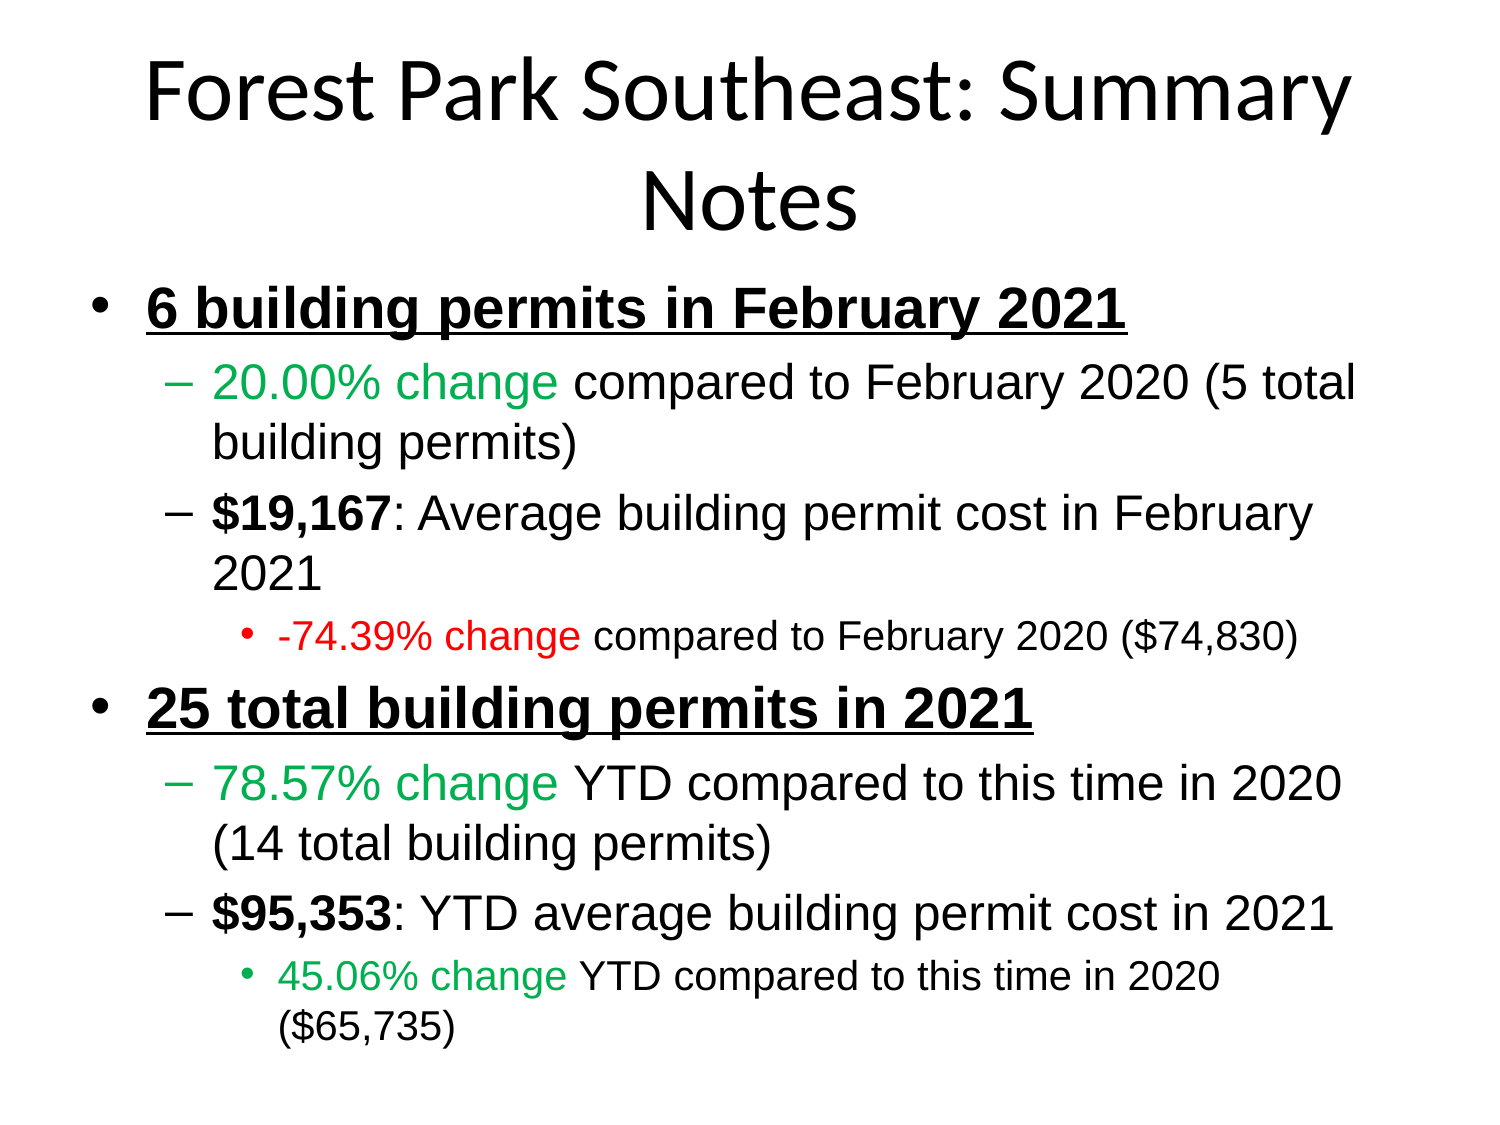

# Forest Park Southeast: Summary Notes
6 building permits in February 2021
20.00% change compared to February 2020 (5 total building permits)
$19,167: Average building permit cost in February 2021
-74.39% change compared to February 2020 ($74,830)
25 total building permits in 2021
78.57% change YTD compared to this time in 2020 (14 total building permits)
$95,353: YTD average building permit cost in 2021
45.06% change YTD compared to this time in 2020 ($65,735)